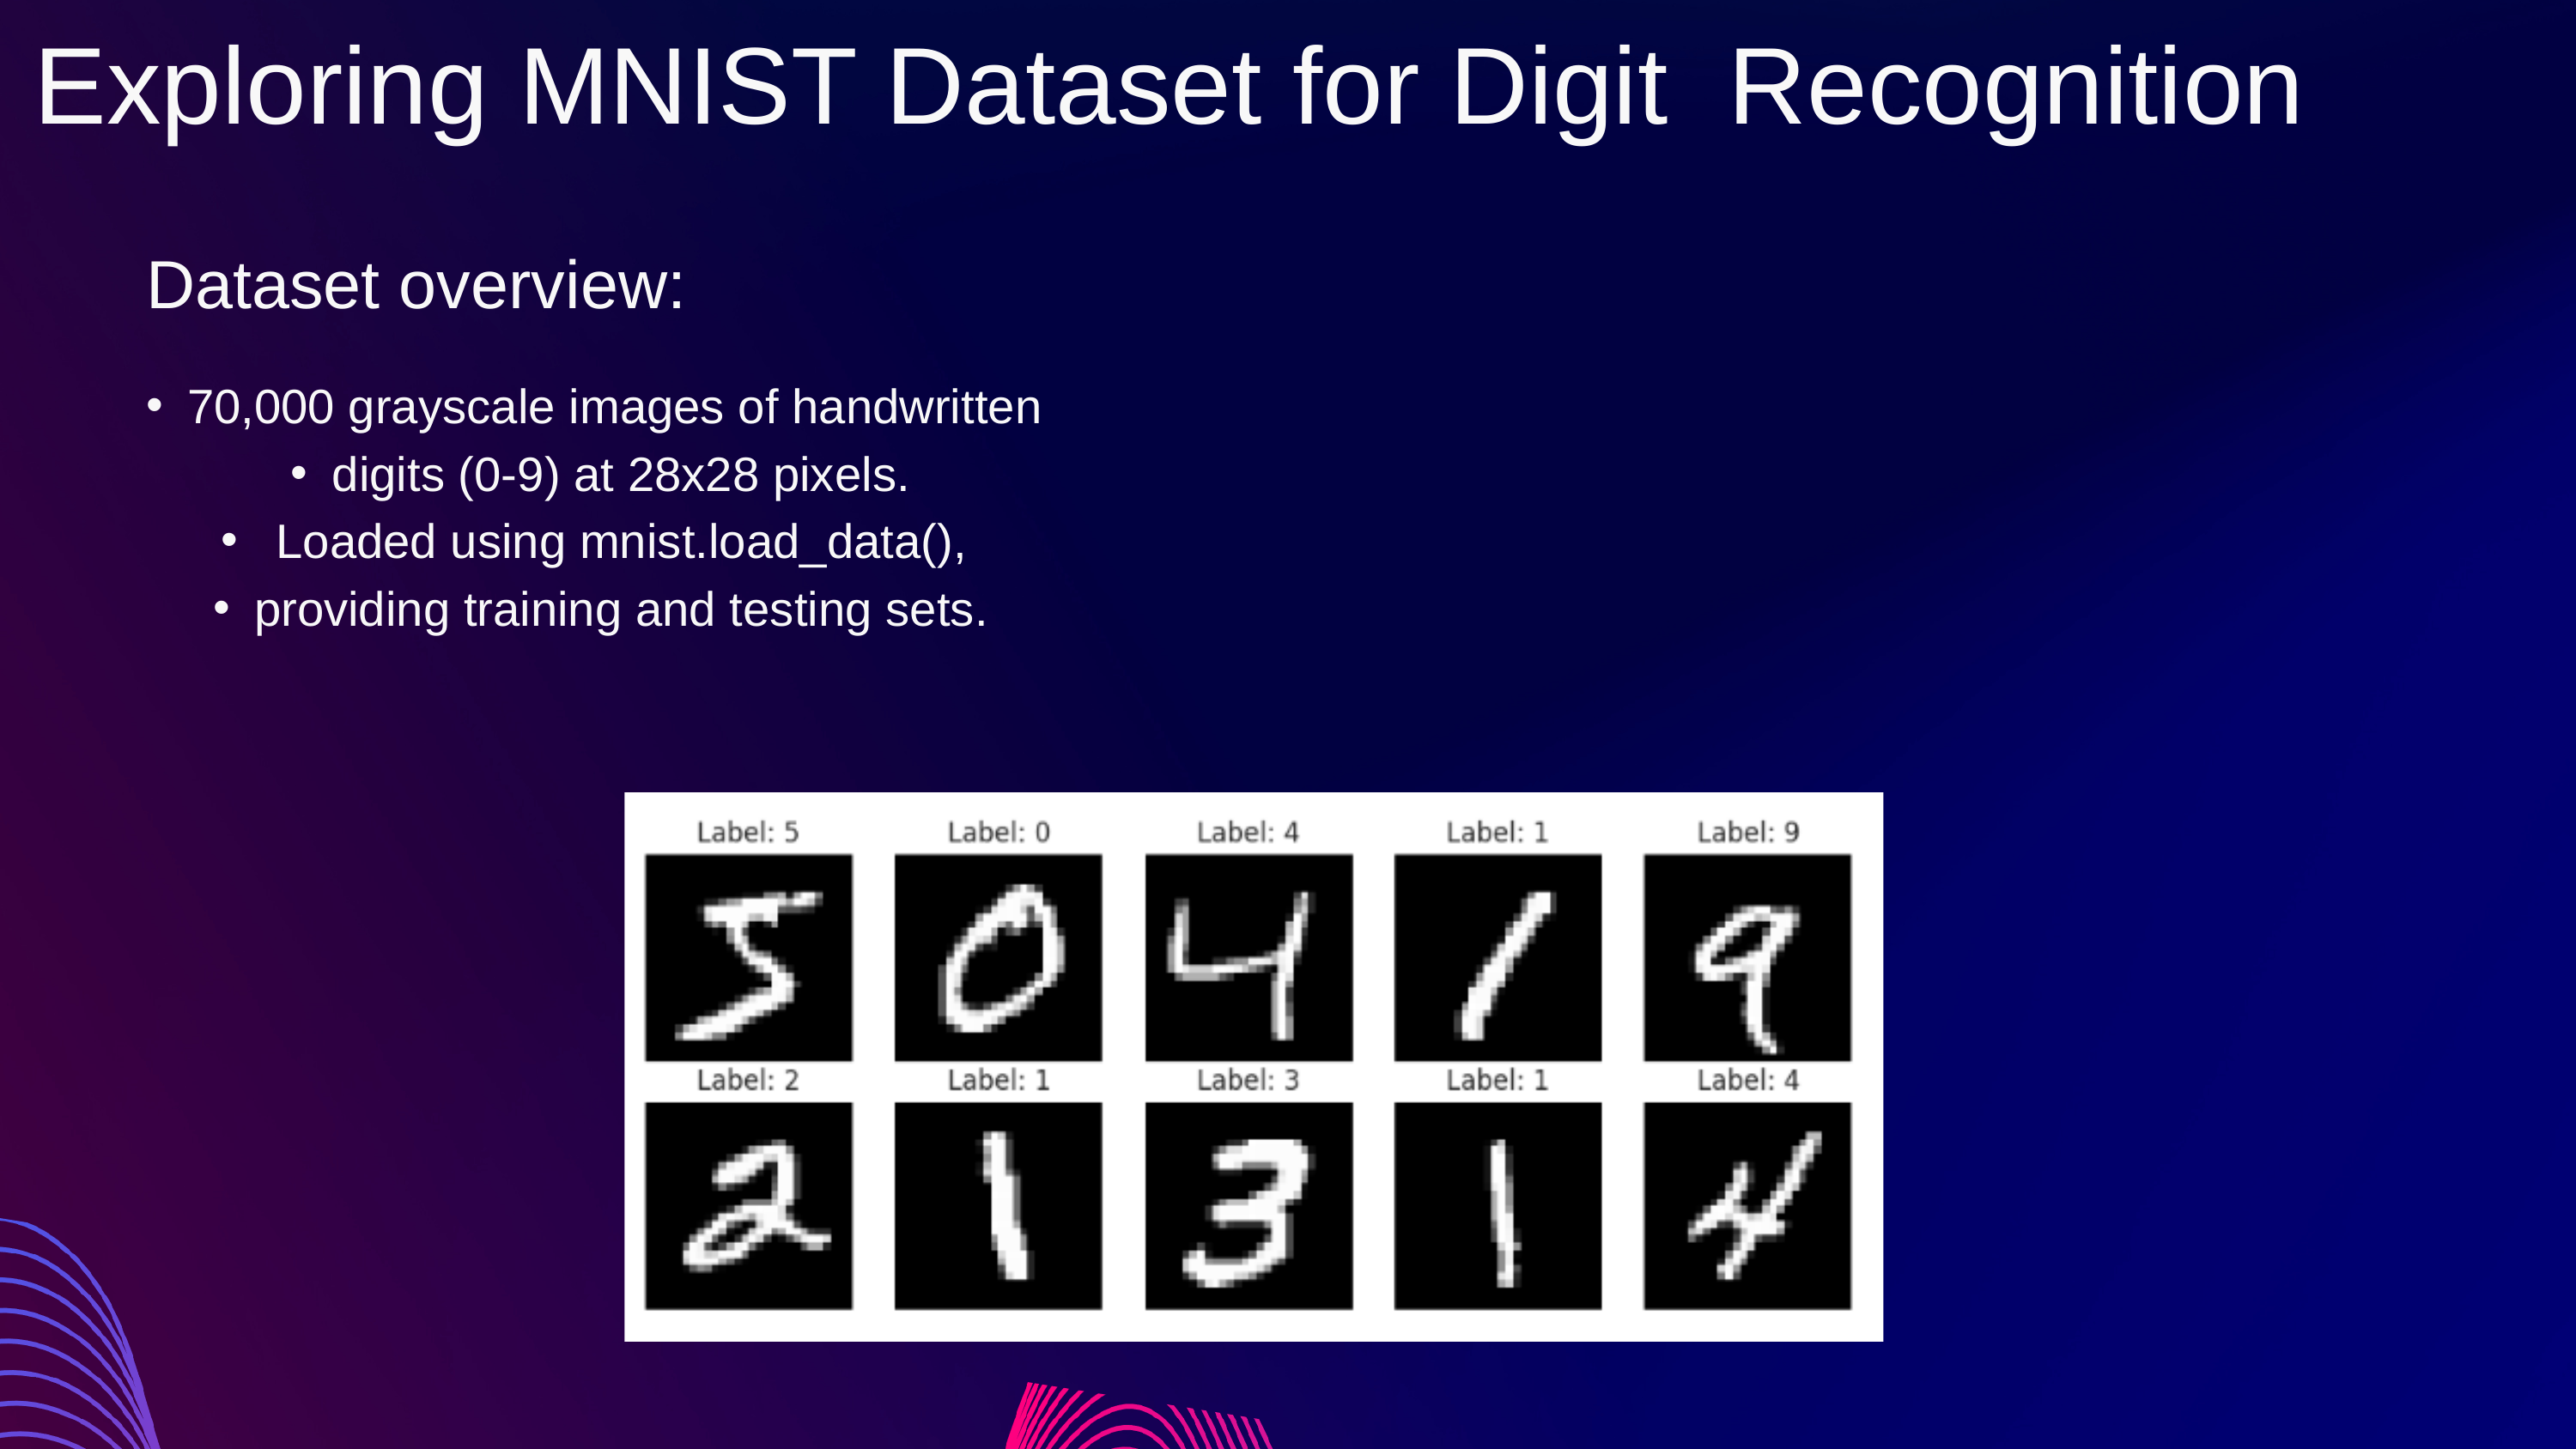

Exploring MNIST Dataset for Digit  Recognition

Dataset overview:
70,000 grayscale images of handwritten
digits (0-9) at 28x28 pixels.
 Loaded using mnist.load_data(),
providing training and testing sets.